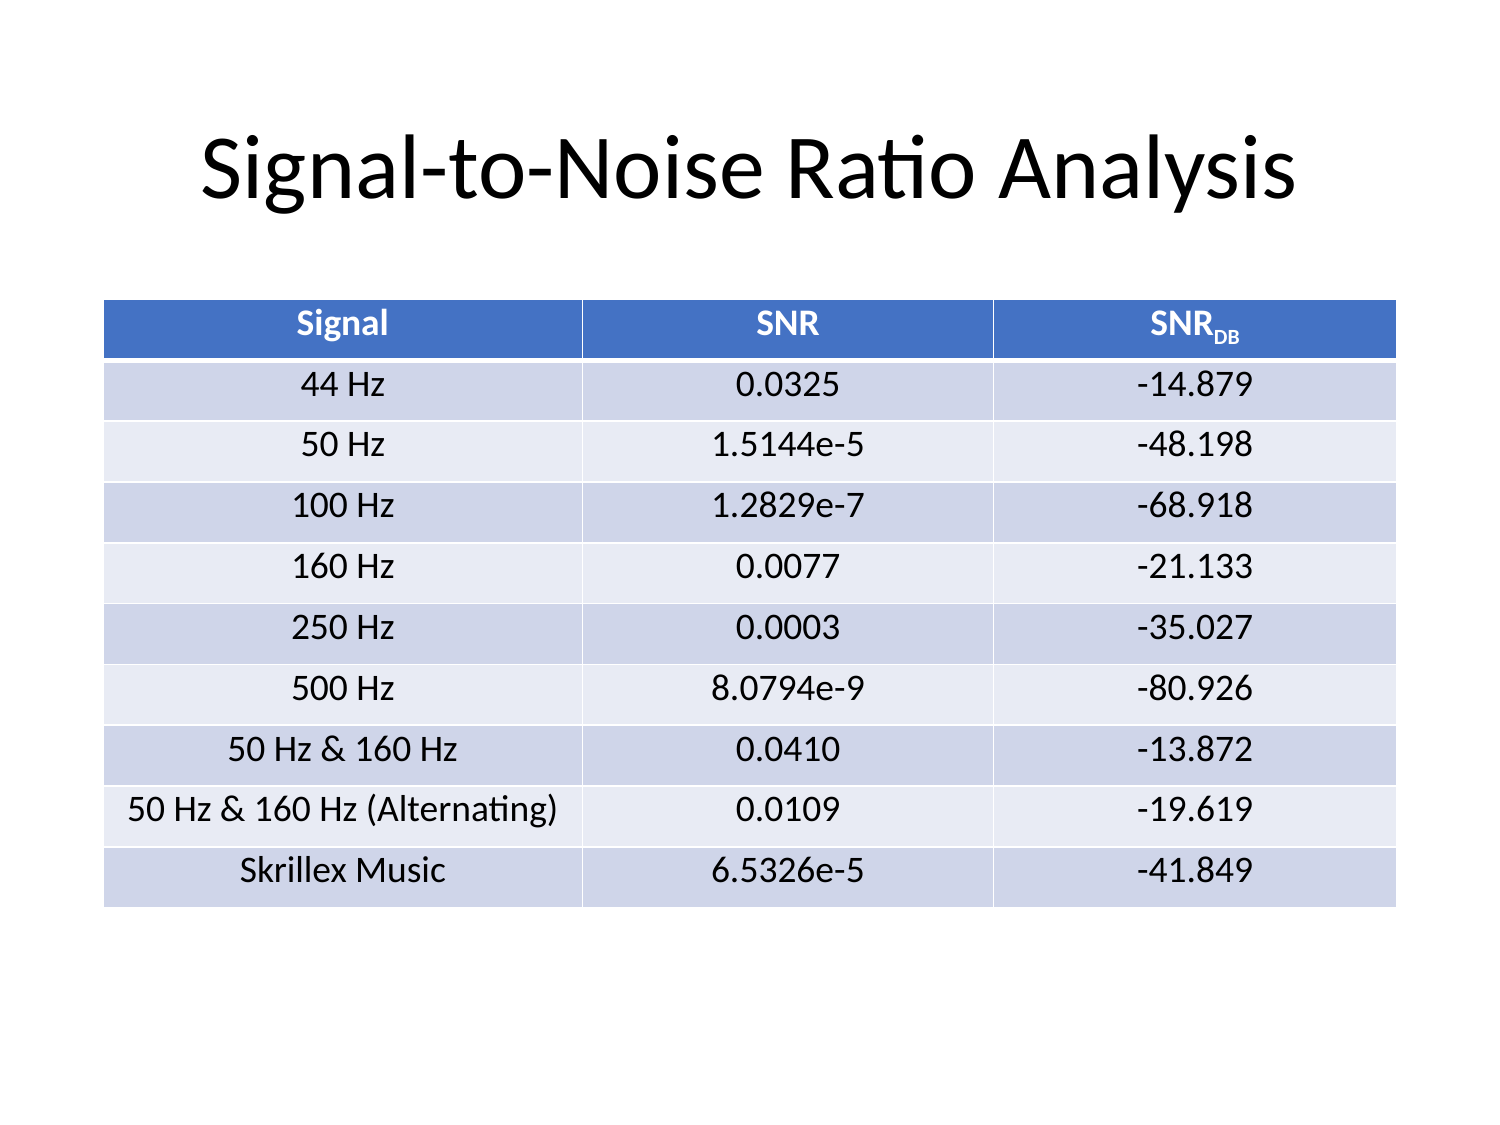

# Signal-to-Noise Ratio Analysis
| Signal | SNR | SNRDB |
| --- | --- | --- |
| 44 Hz | 0.0325 | -14.879 |
| 50 Hz | 1.5144e-5 | -48.198 |
| 100 Hz | 1.2829e-7 | -68.918 |
| 160 Hz | 0.0077 | -21.133 |
| 250 Hz | 0.0003 | -35.027 |
| 500 Hz | 8.0794e-9 | -80.926 |
| 50 Hz & 160 Hz | 0.0410 | -13.872 |
| 50 Hz & 160 Hz (Alternating) | 0.0109 | -19.619 |
| Skrillex Music | 6.5326e-5 | -41.849 |